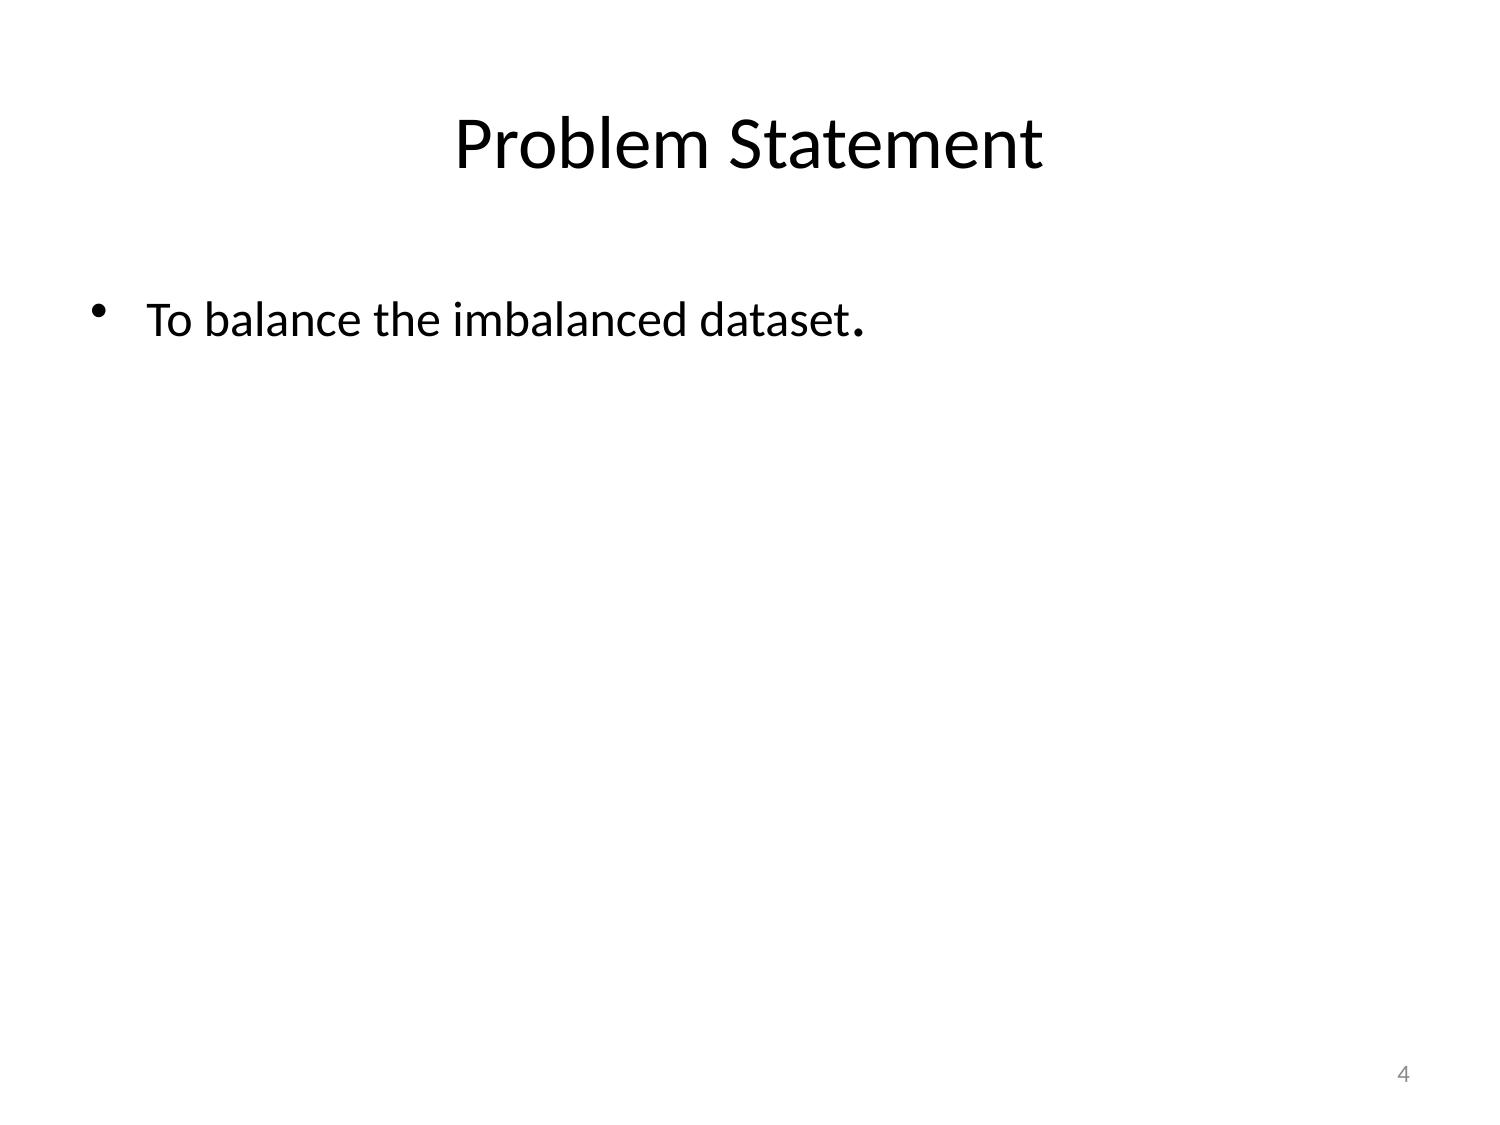

# Problem Statement
To balance the imbalanced dataset.
4